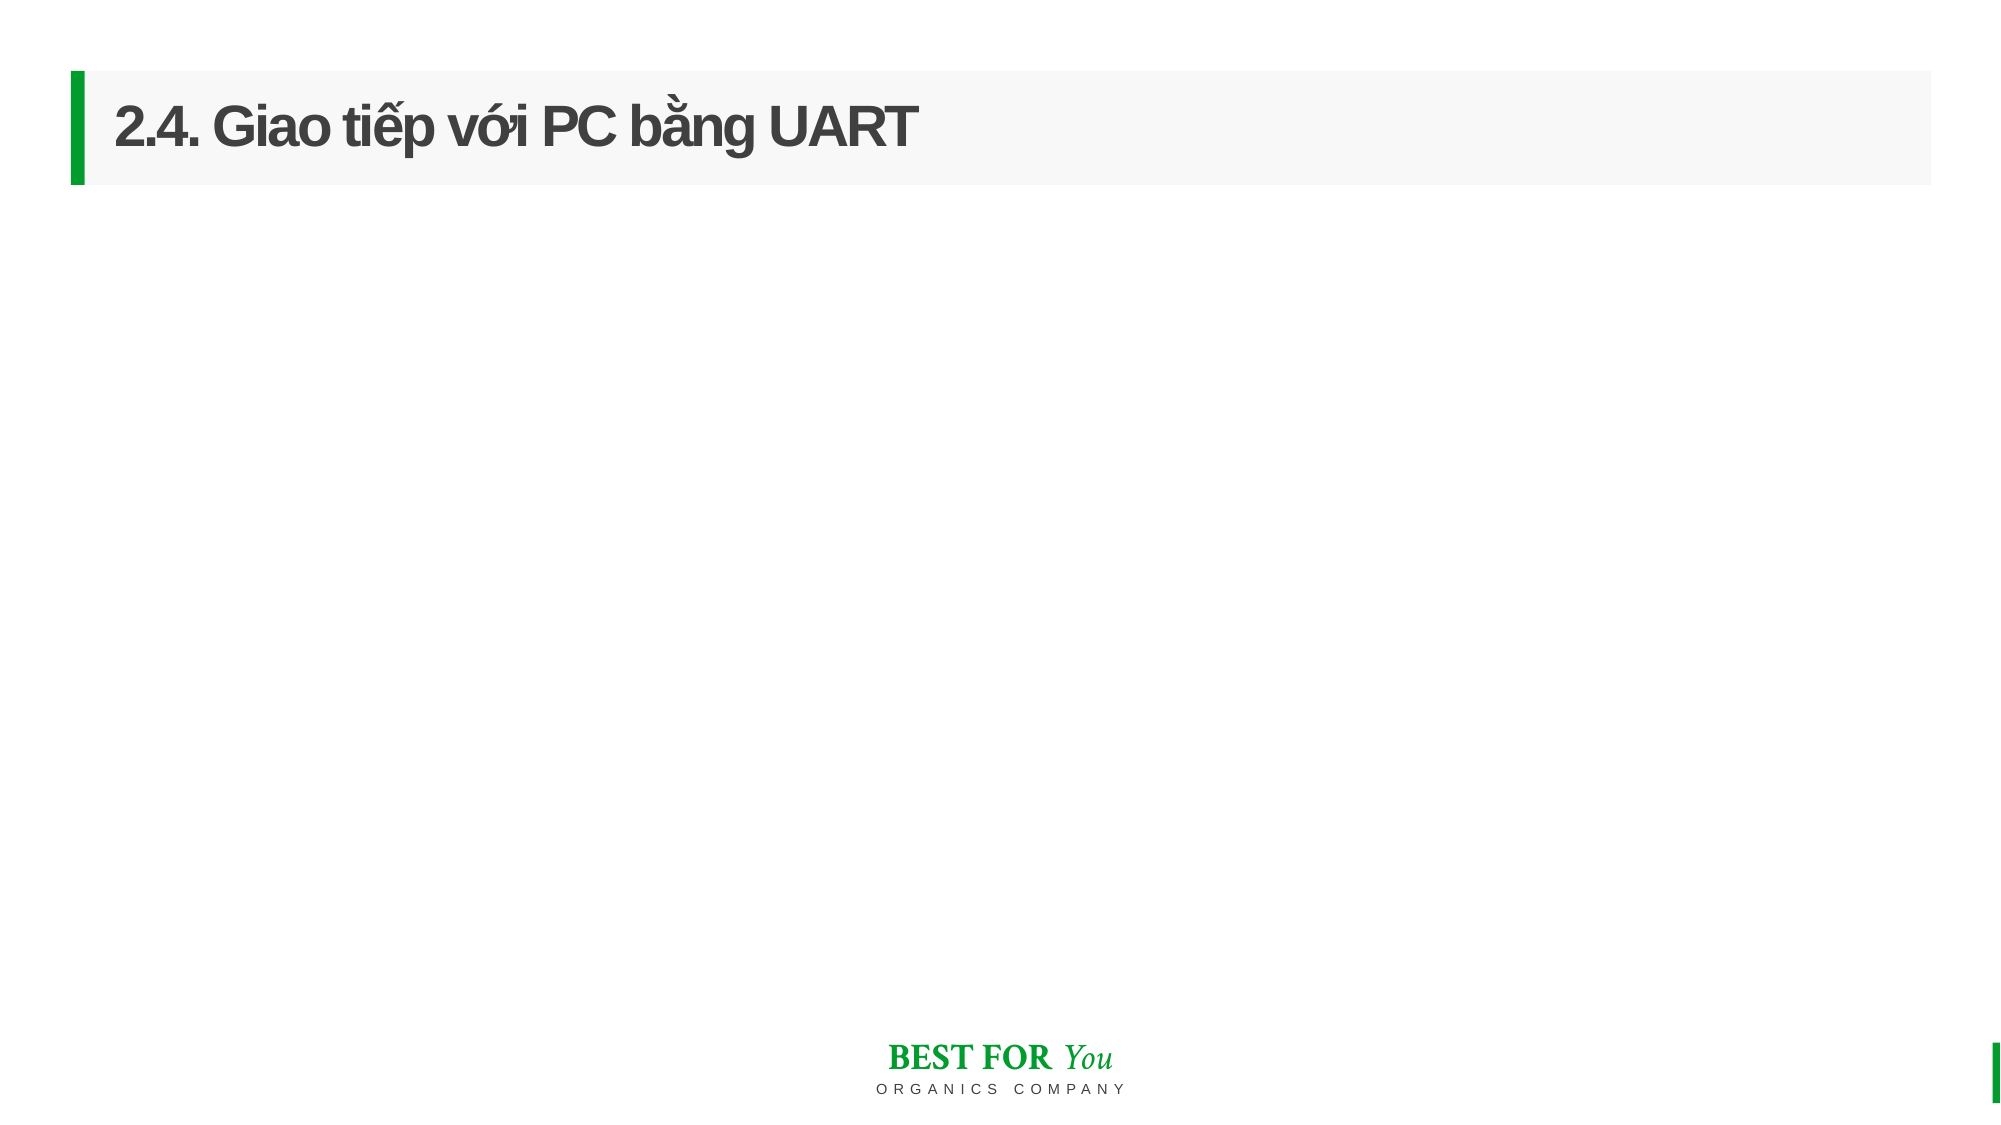

# 2.4. Giao tiếp với PC bằng UART